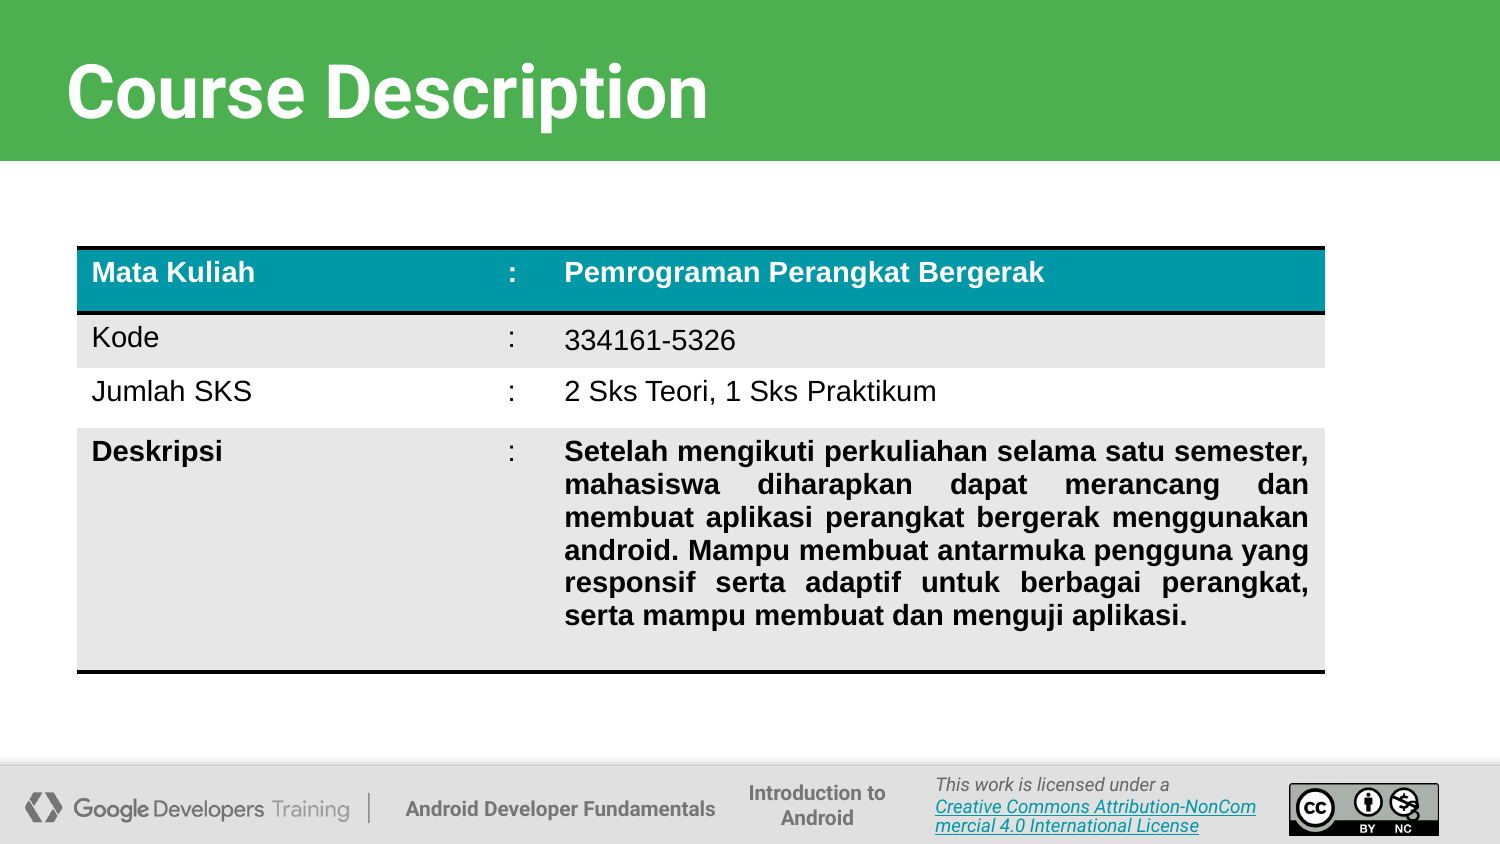

# Course Description
| Mata Kuliah | : | Pemrograman Perangkat Bergerak |
| --- | --- | --- |
| Kode | : | 334161-5326 |
| Jumlah SKS | : | 2 Sks Teori, 1 Sks Praktikum |
| Deskripsi | : | Setelah mengikuti perkuliahan selama satu semester, mahasiswa diharapkan dapat merancang dan membuat aplikasi perangkat bergerak menggunakan android. Mampu membuat antarmuka pengguna yang responsif serta adaptif untuk berbagai perangkat, serta mampu membuat dan menguji aplikasi. |
3